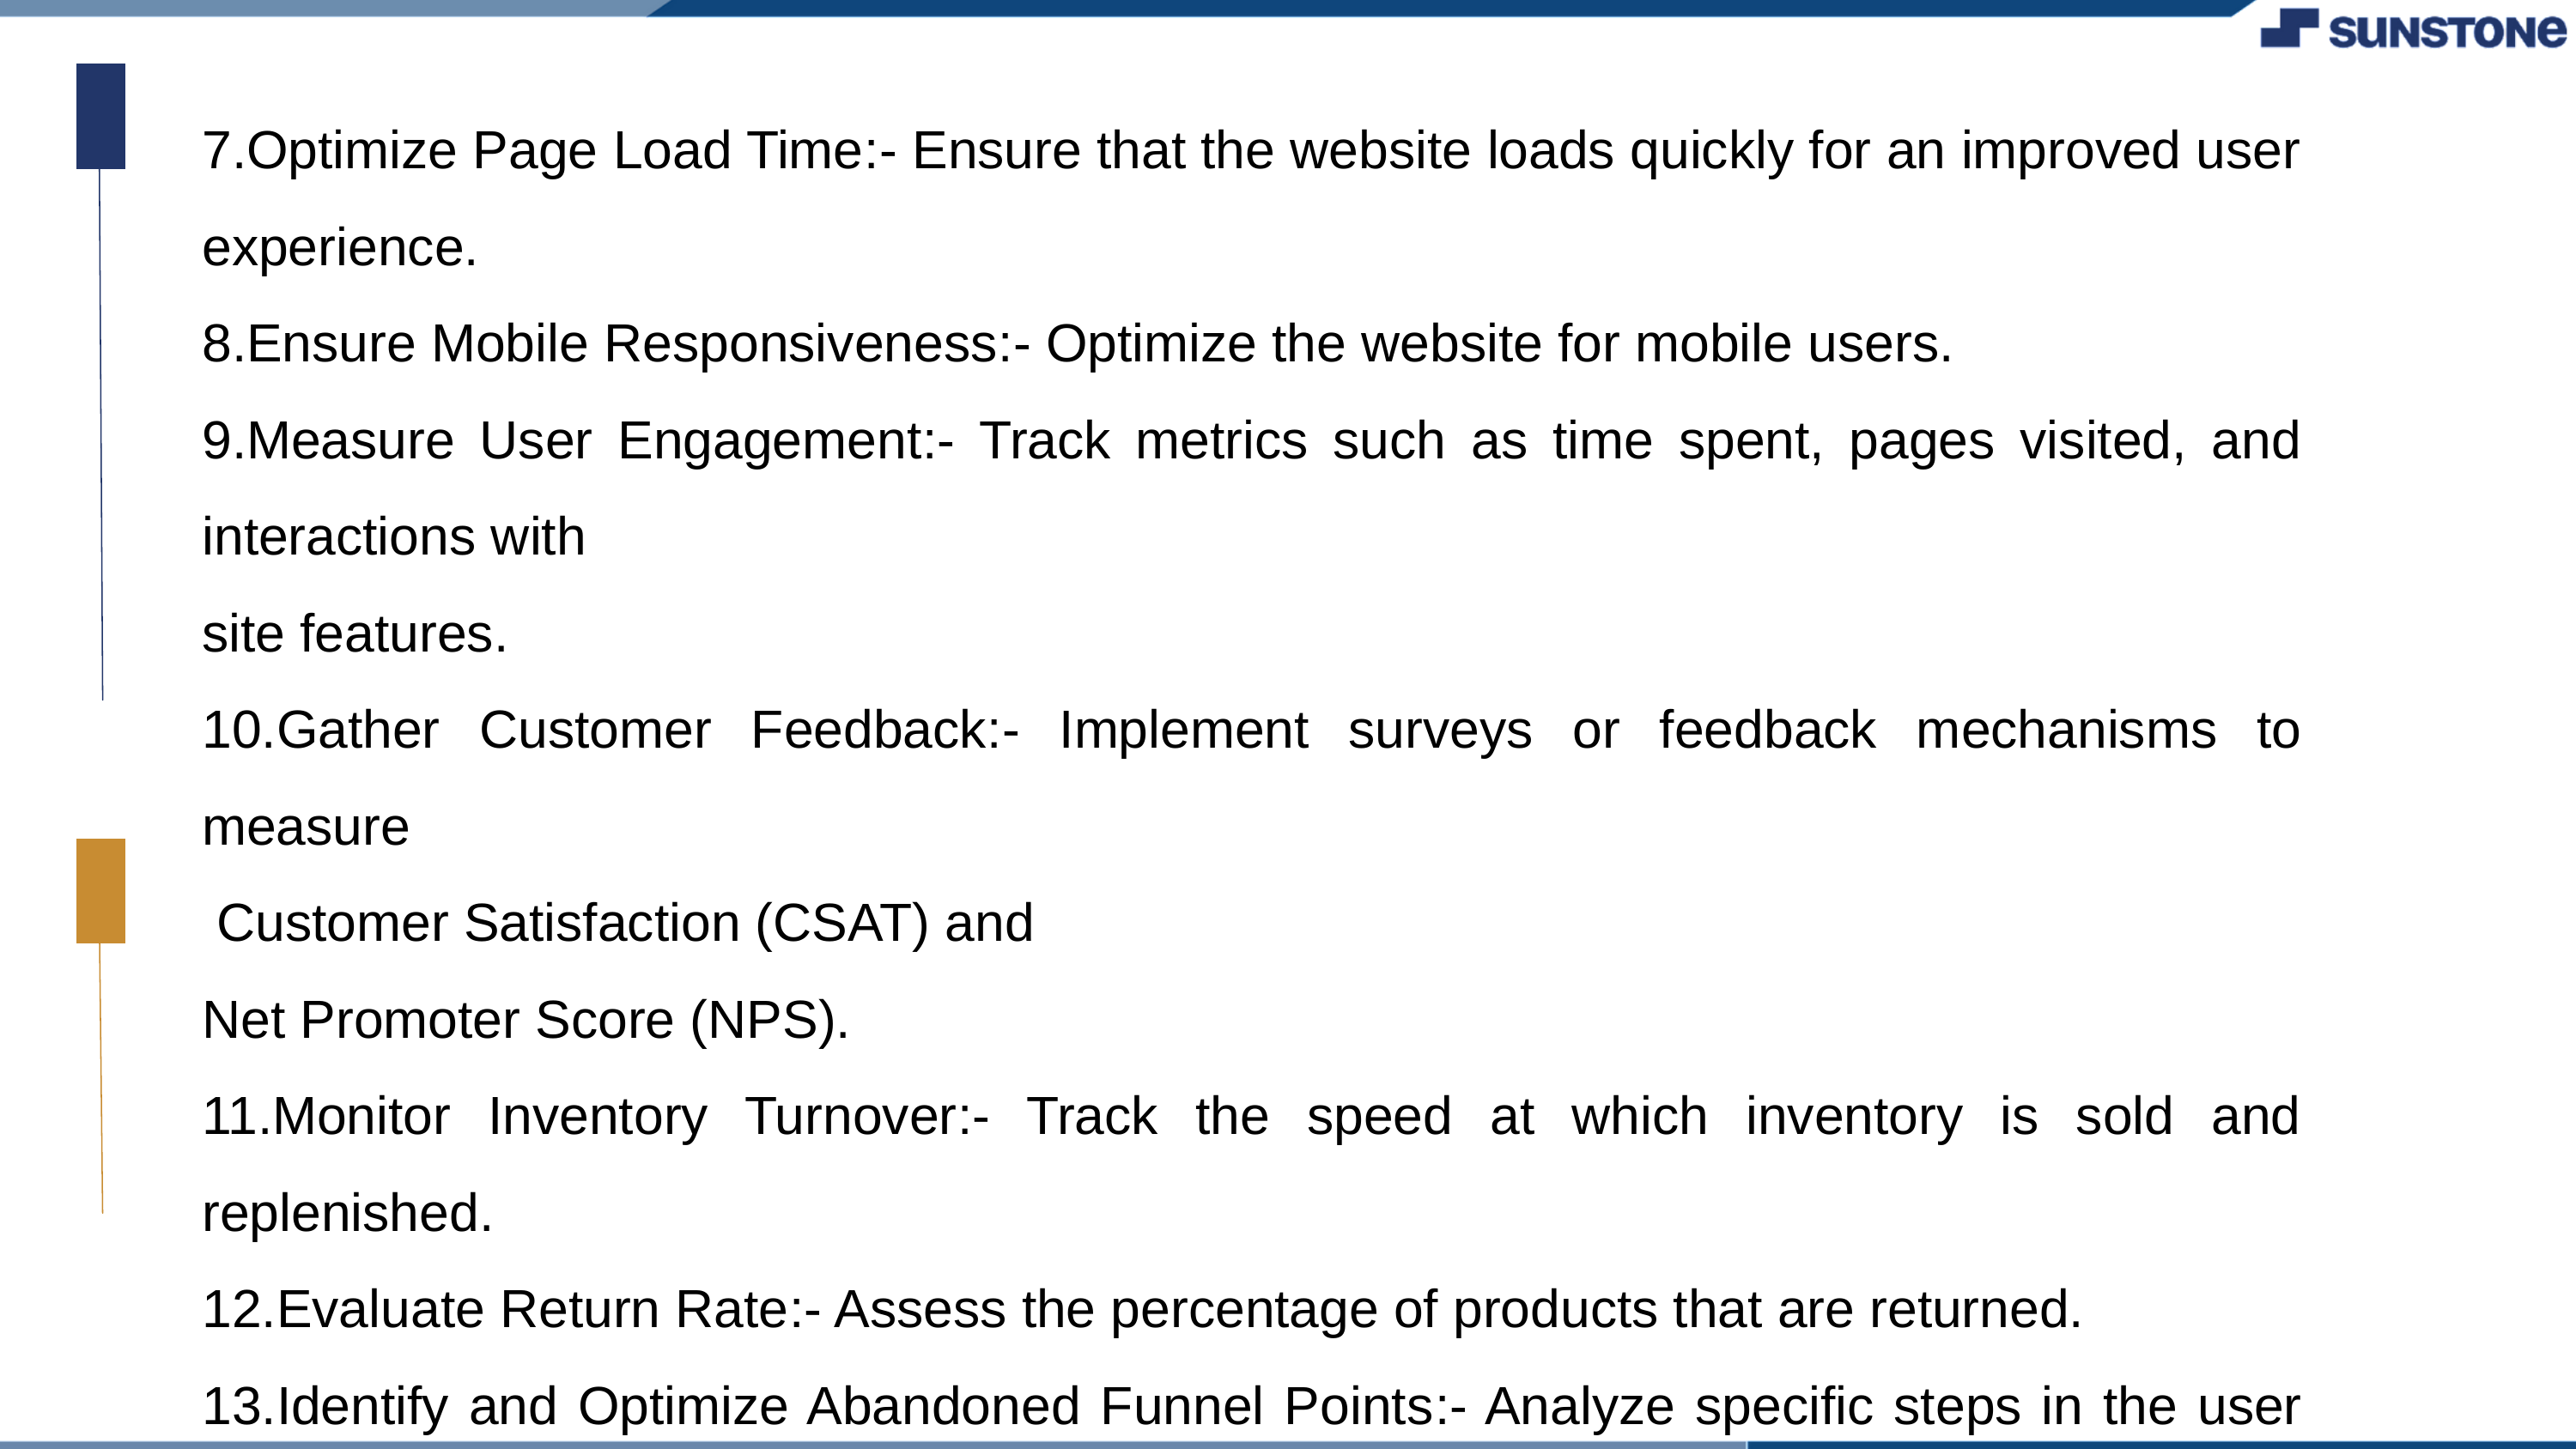

7.Optimize Page Load Time:- Ensure that the website loads quickly for an improved user experience.
8.Ensure Mobile Responsiveness:- Optimize the website for mobile users.
9.Measure User Engagement:- Track metrics such as time spent, pages visited, and interactions with
site features.
10.Gather Customer Feedback:- Implement surveys or feedback mechanisms to measure
 Customer Satisfaction (CSAT) and
Net Promoter Score (NPS).
11.Monitor Inventory Turnover:- Track the speed at which inventory is sold and replenished.
12.Evaluate Return Rate:- Assess the percentage of products that are returned.
13.Identify and Optimize Abandoned Funnel Points:- Analyze specific steps in the user journey
where visitors commonly drop off and optimize those areas.